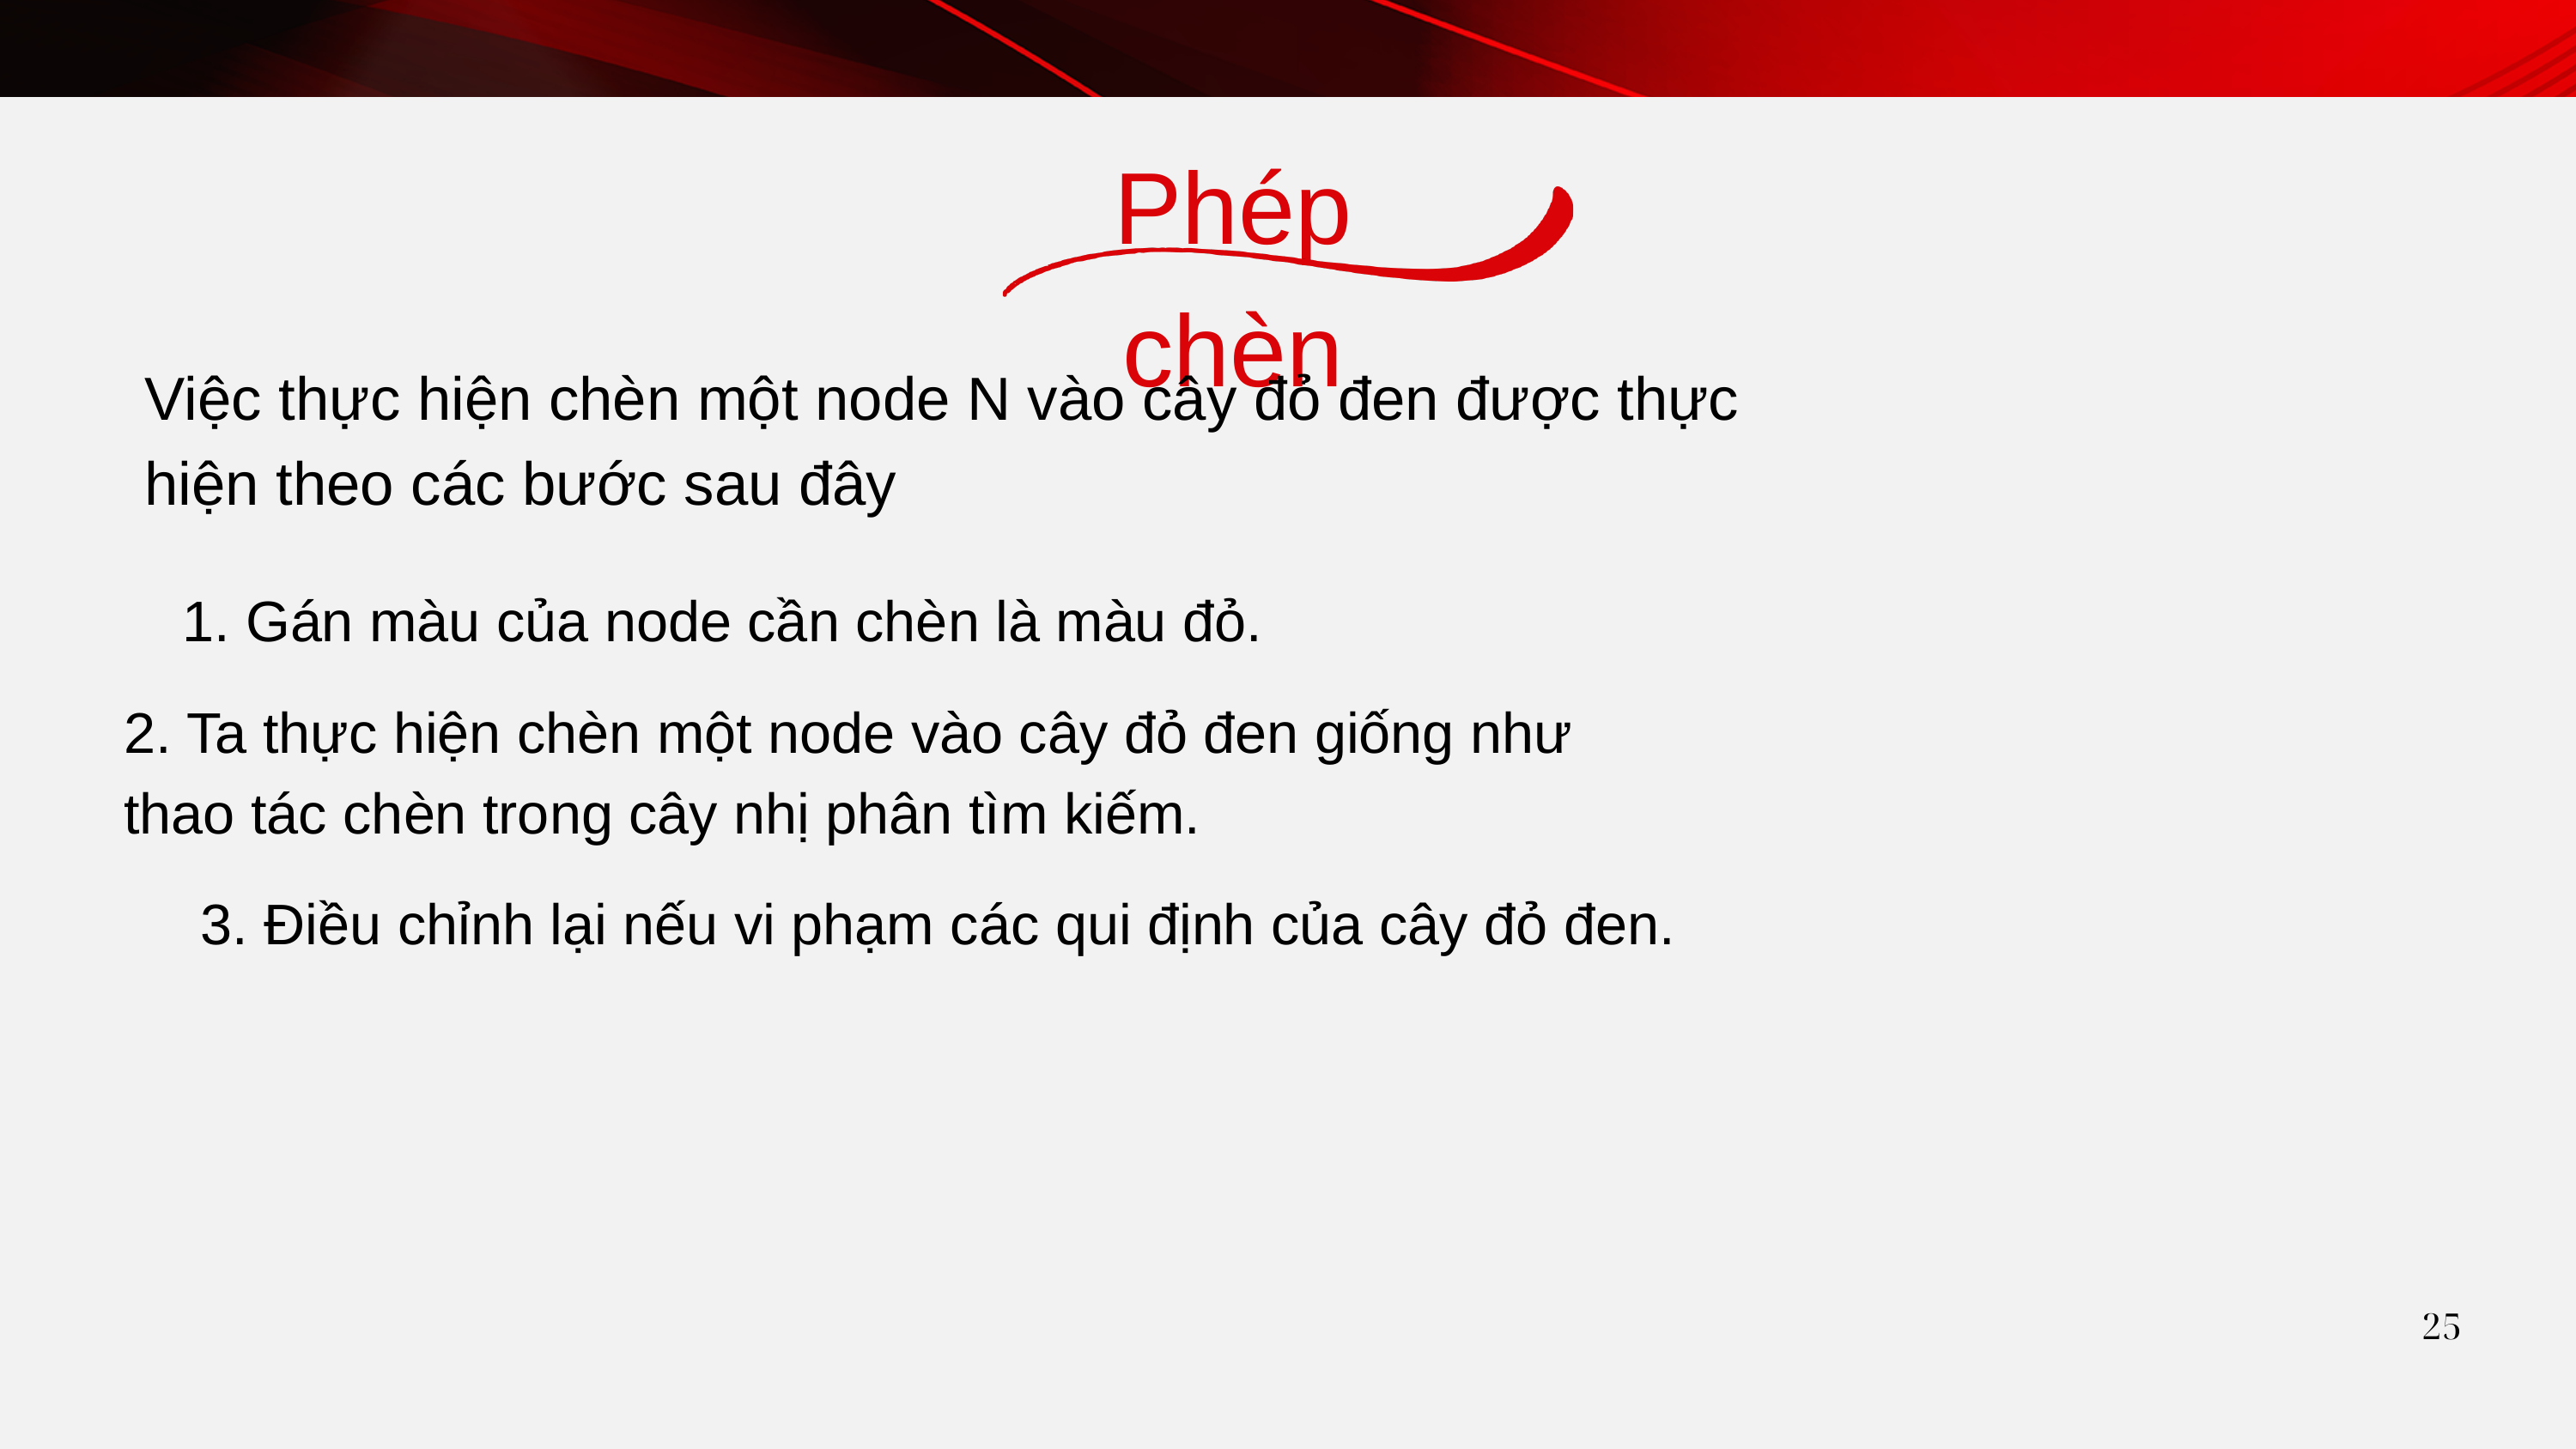

Phép chèn

Việc thực hiện chèn một node N vào cây đỏ đen được thực hiện theo các bước sau đây
1. Gán màu của node cần chèn là màu đỏ.
2. Ta thực hiện chèn một node vào cây đỏ đen giống như thao tác chèn trong cây nhị phân tìm kiếm.
3. Điều chỉnh lại nếu vi phạm các qui định của cây đỏ đen.
25